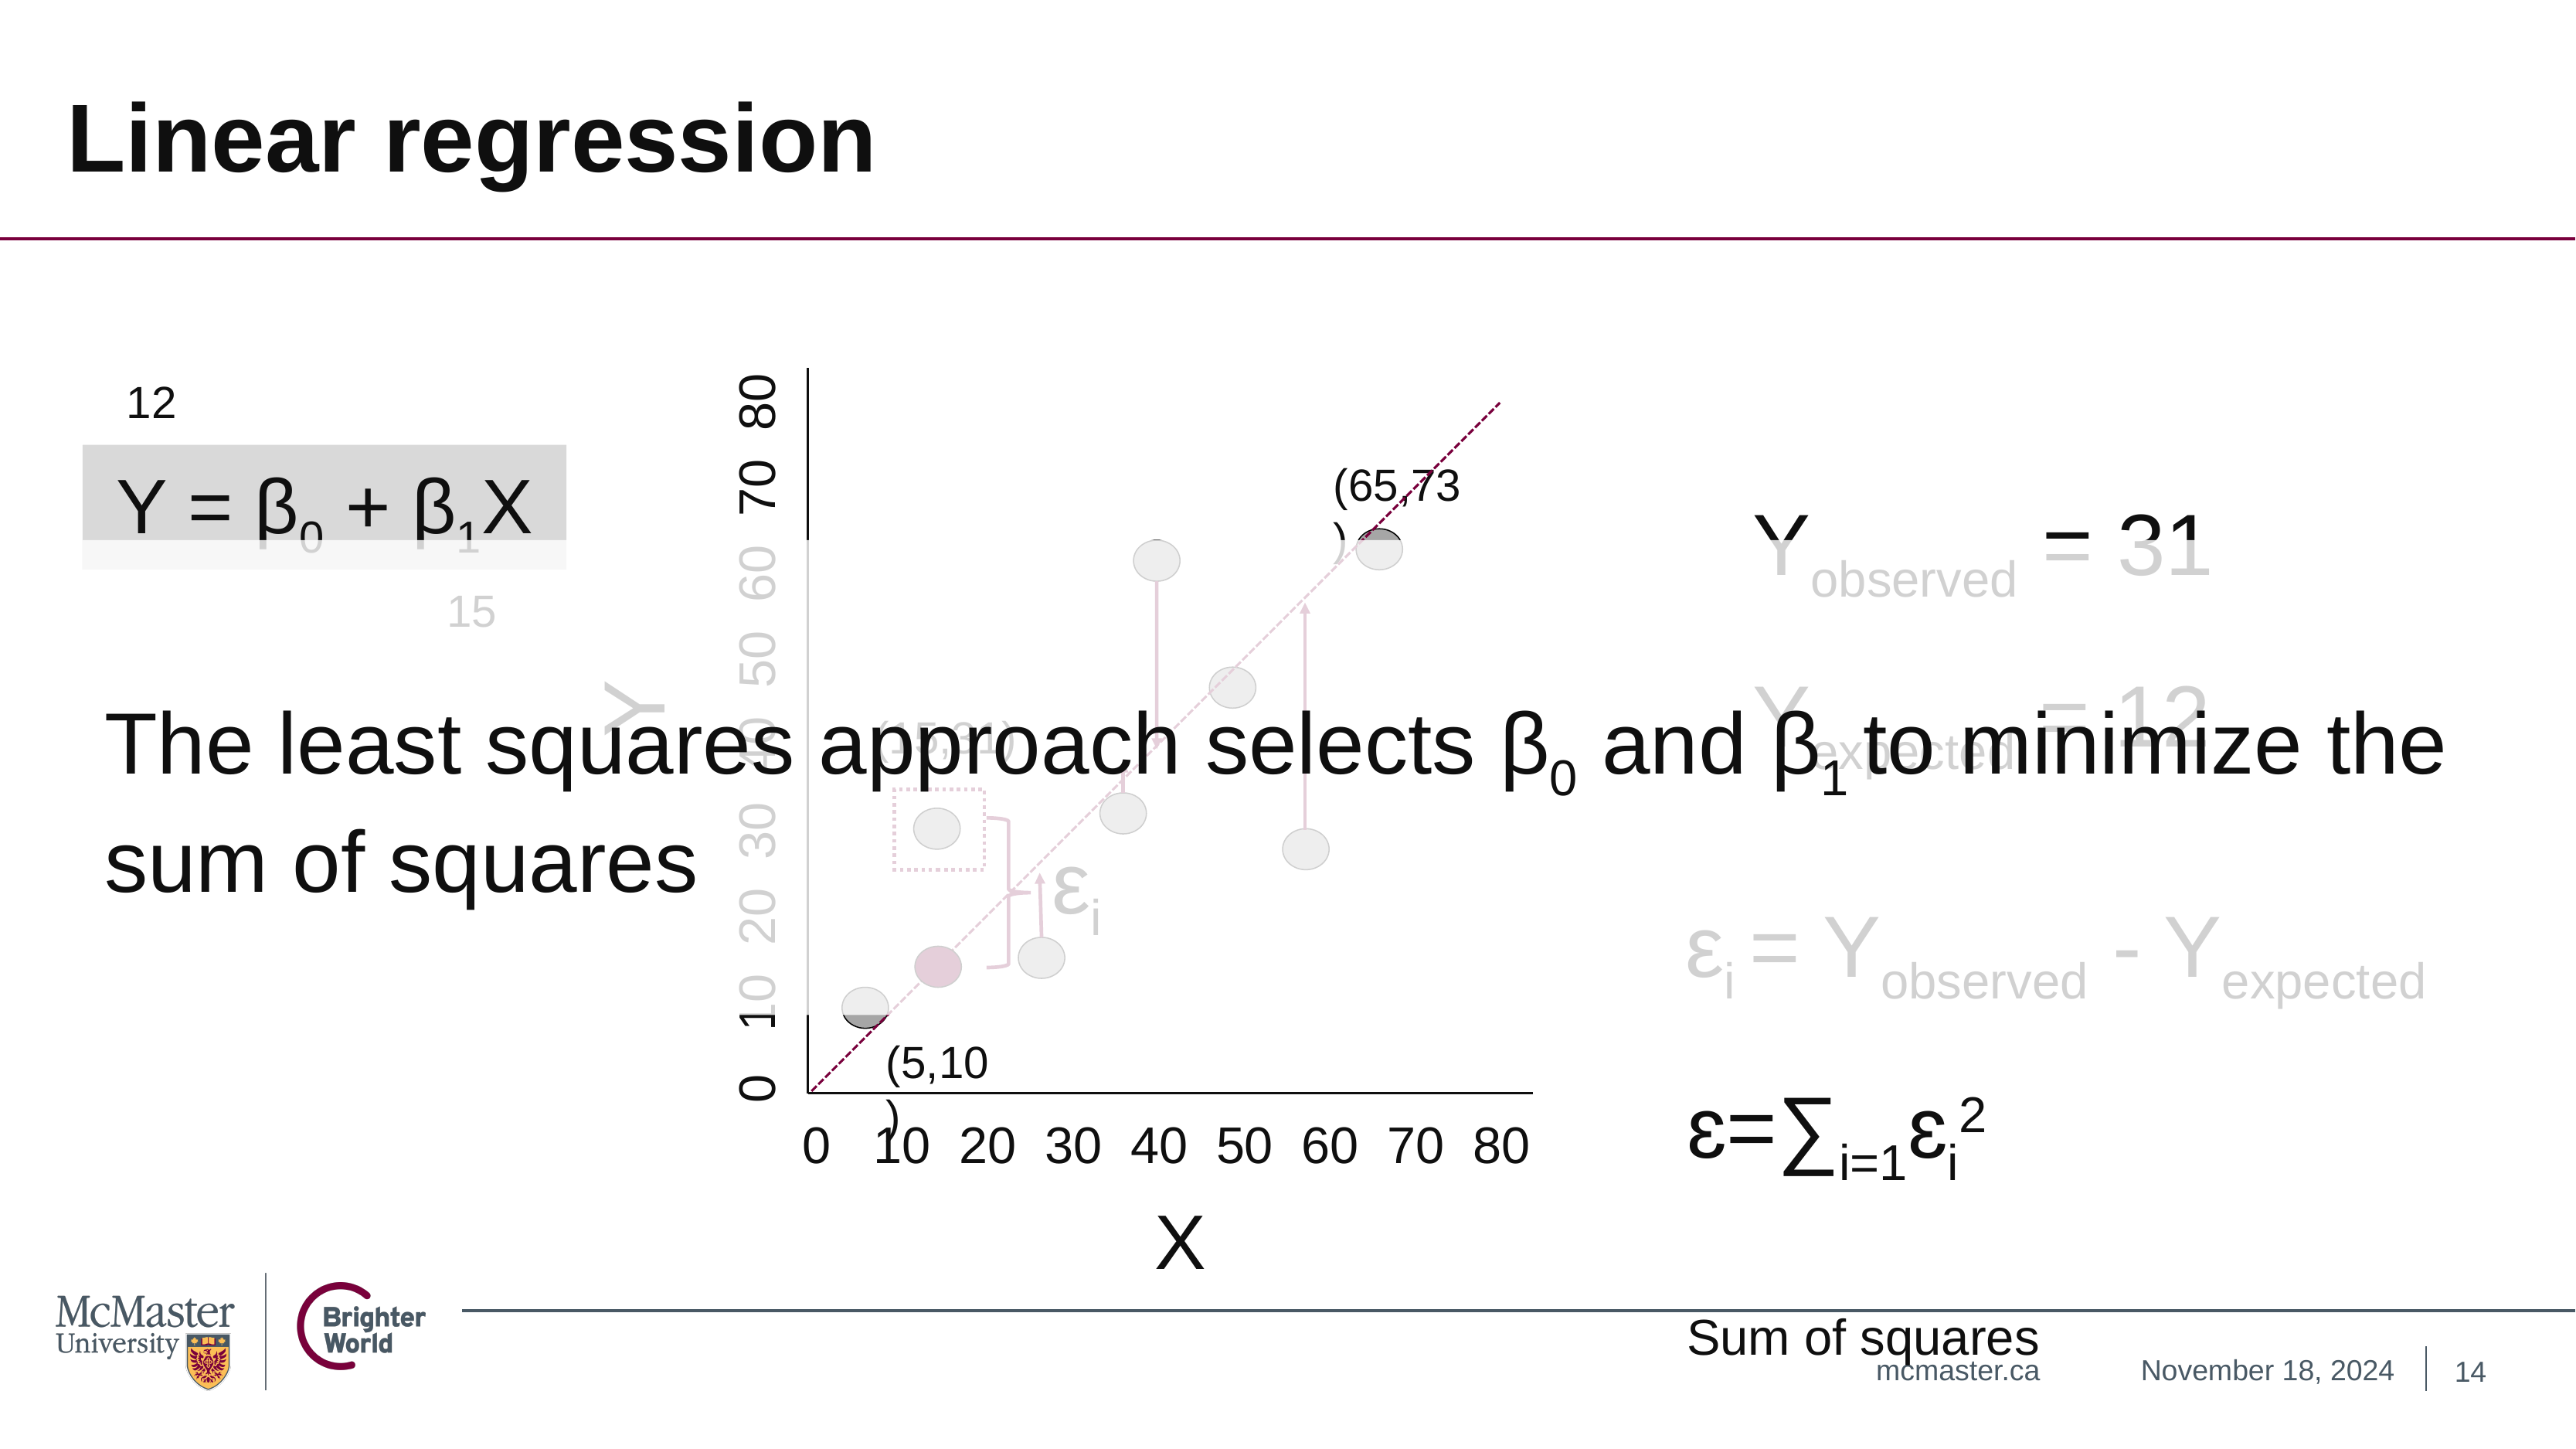

# Linear regression
12

Y = β0 + β1X
(65,73)
Yobserved = 31

15
Y
Yexpected = 12

The least squares approach selects β0 and β1 to minimize the sum of squares
0   10  20  30  40  50  60  70  80
(15,31)

εi

εi = Yobserved - Yexpected

(5,10)
ɛ=∑i=1ɛi2

Sum of squares
0   10  20  30  40  50  60  70  80
X
14
November 18, 2024